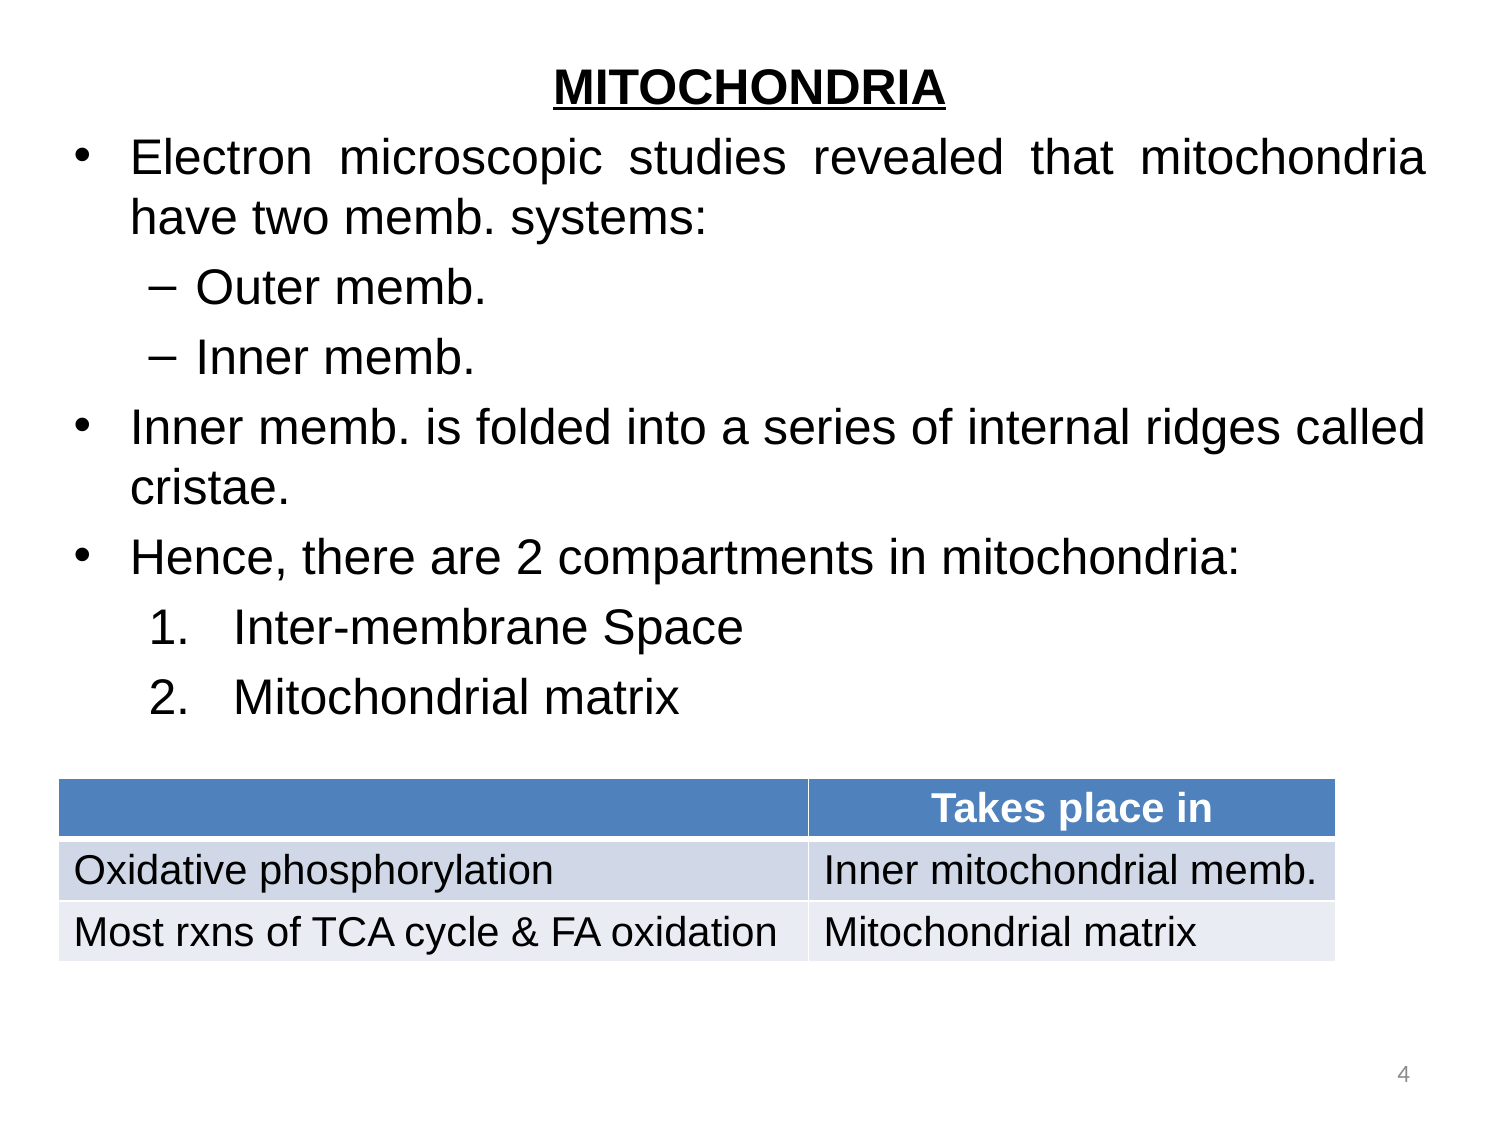

MITOCHONDRIA
Electron microscopic studies revealed that mitochondria have two memb. systems:
Outer memb.
Inner memb.
Inner memb. is folded into a series of internal ridges called cristae.
Hence, there are 2 compartments in mitochondria:
Inter-membrane Space
Mitochondrial matrix
|  | Takes place in |
| --- | --- |
| Oxidative phosphorylation | Inner mitochondrial memb. |
| Most rxns of TCA cycle & FA oxidation | Mitochondrial matrix |
4